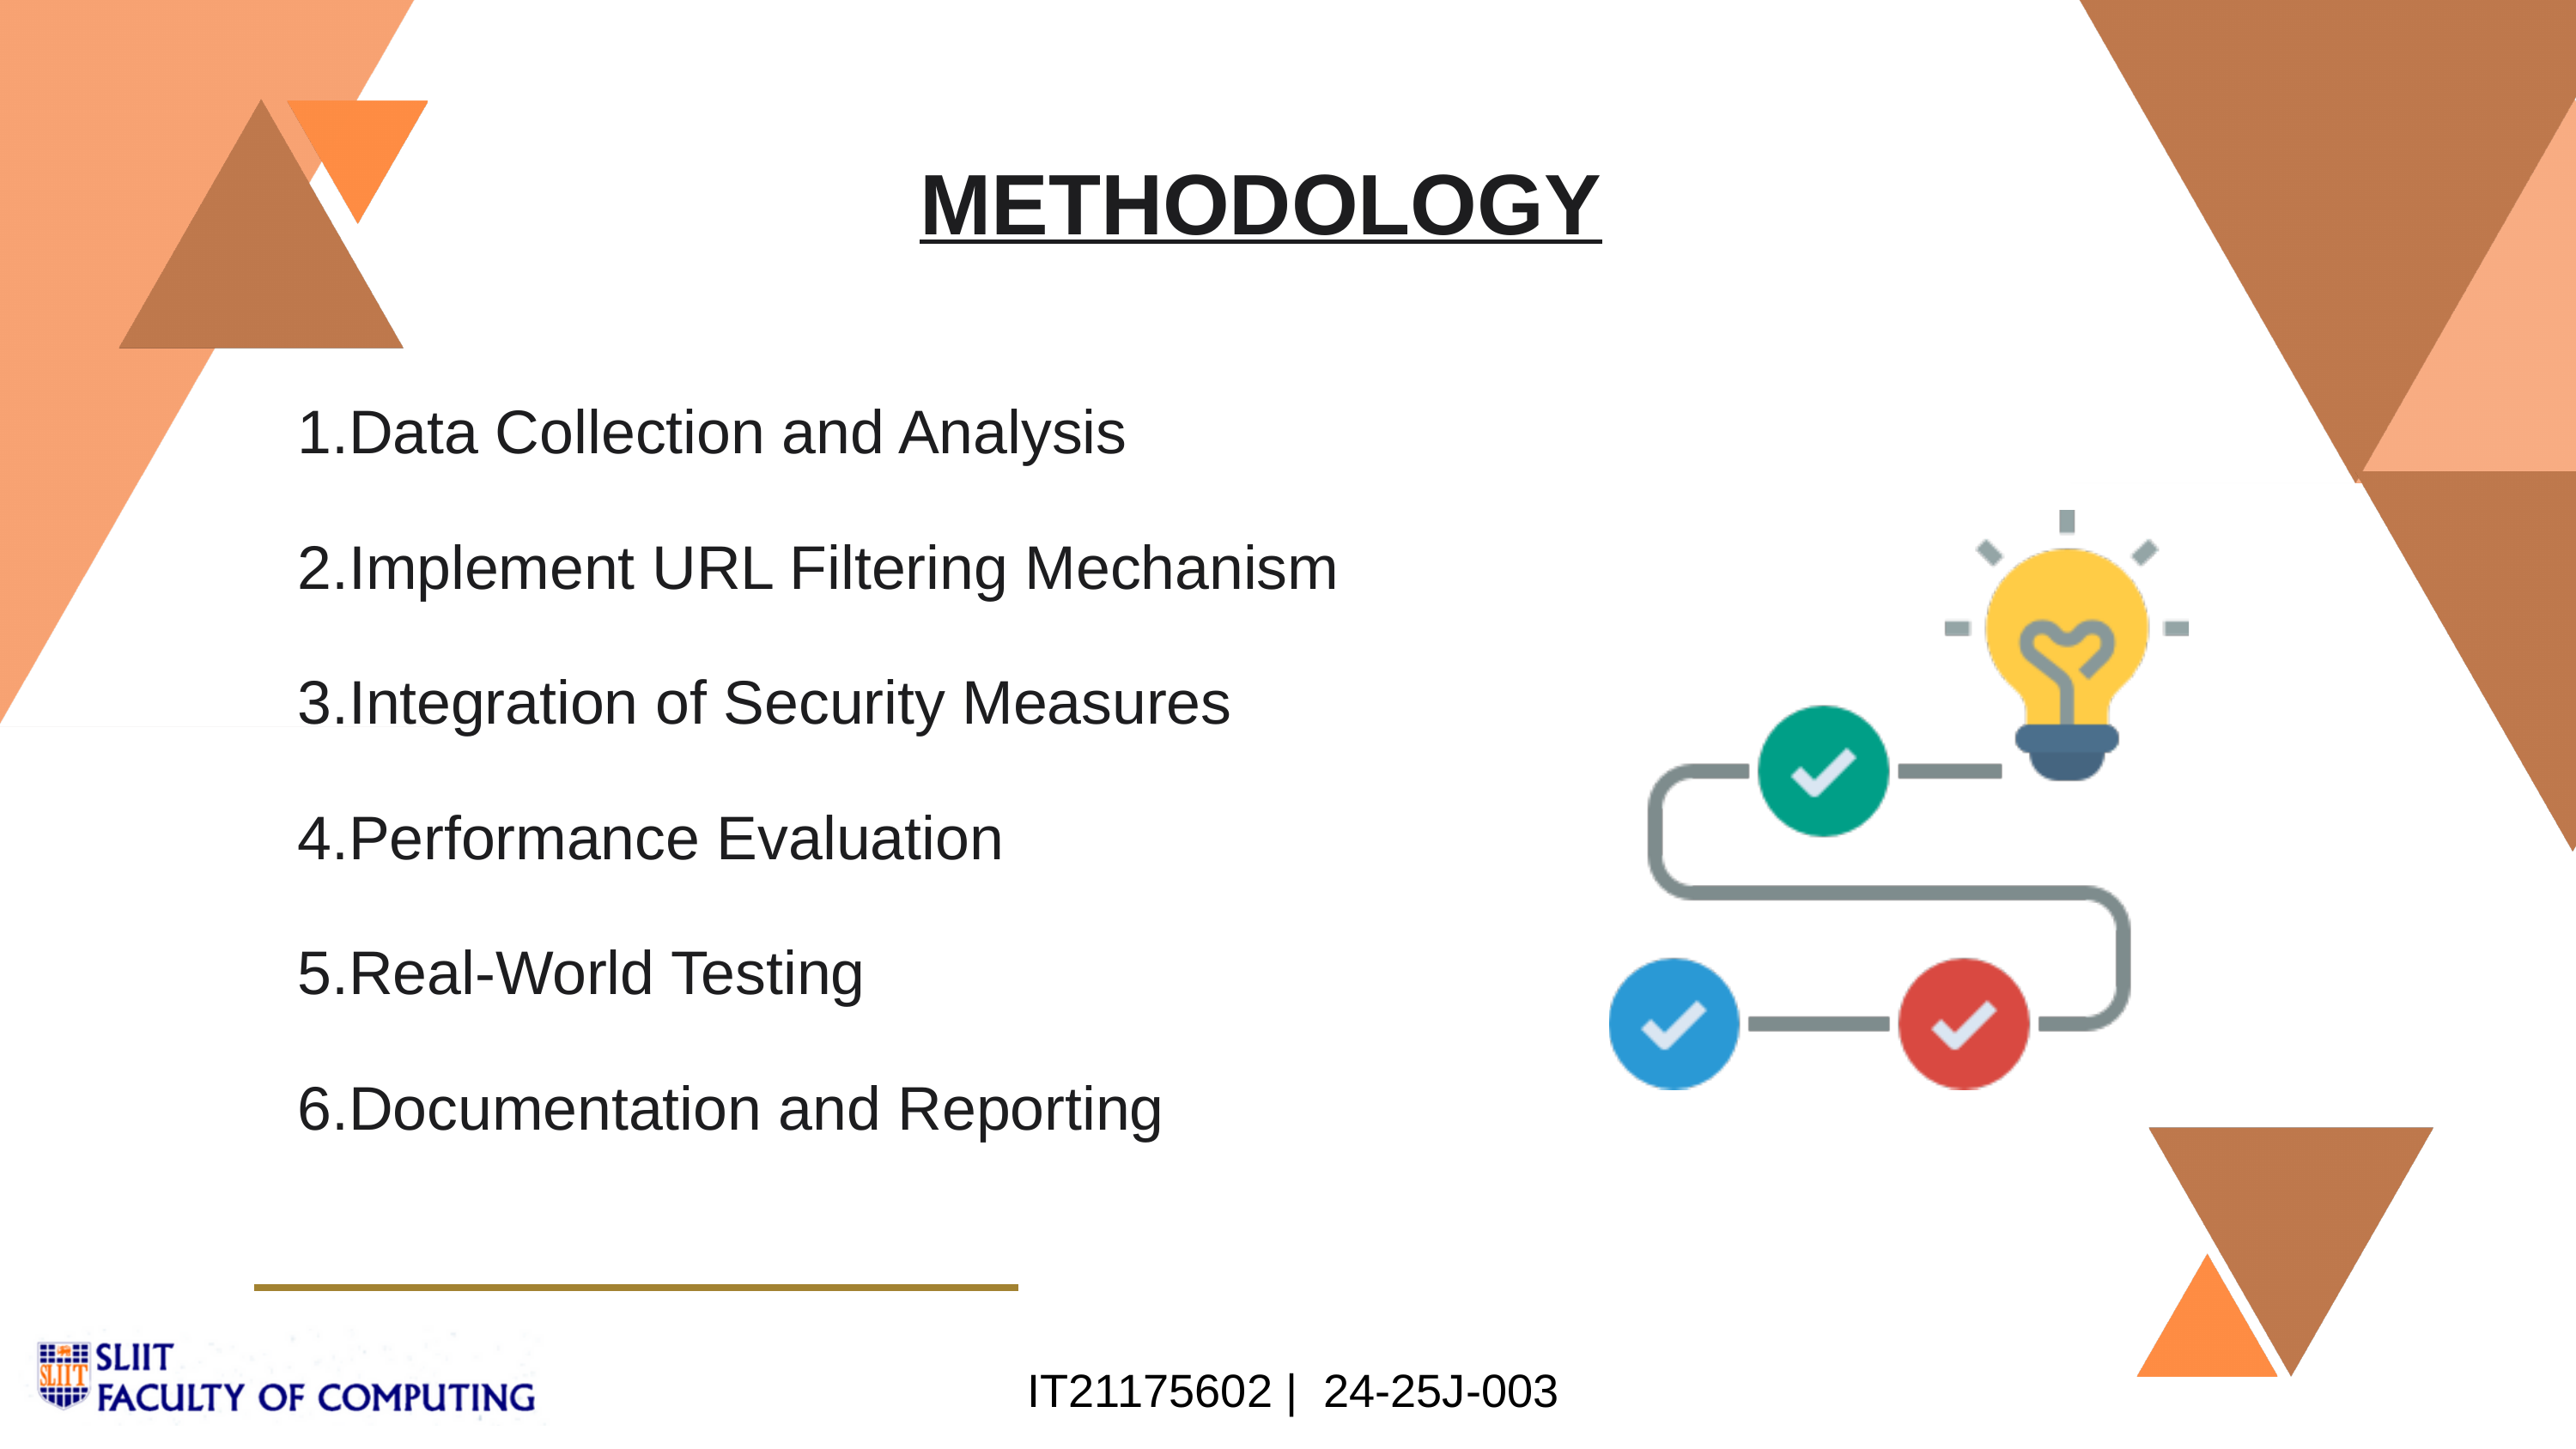

METHODOLOGY
Data Collection and Analysis
Implement URL Filtering Mechanism
Integration of Security Measures
Performance Evaluation
Real-World Testing
Documentation and Reporting

IT21175602 |  24-25J-003